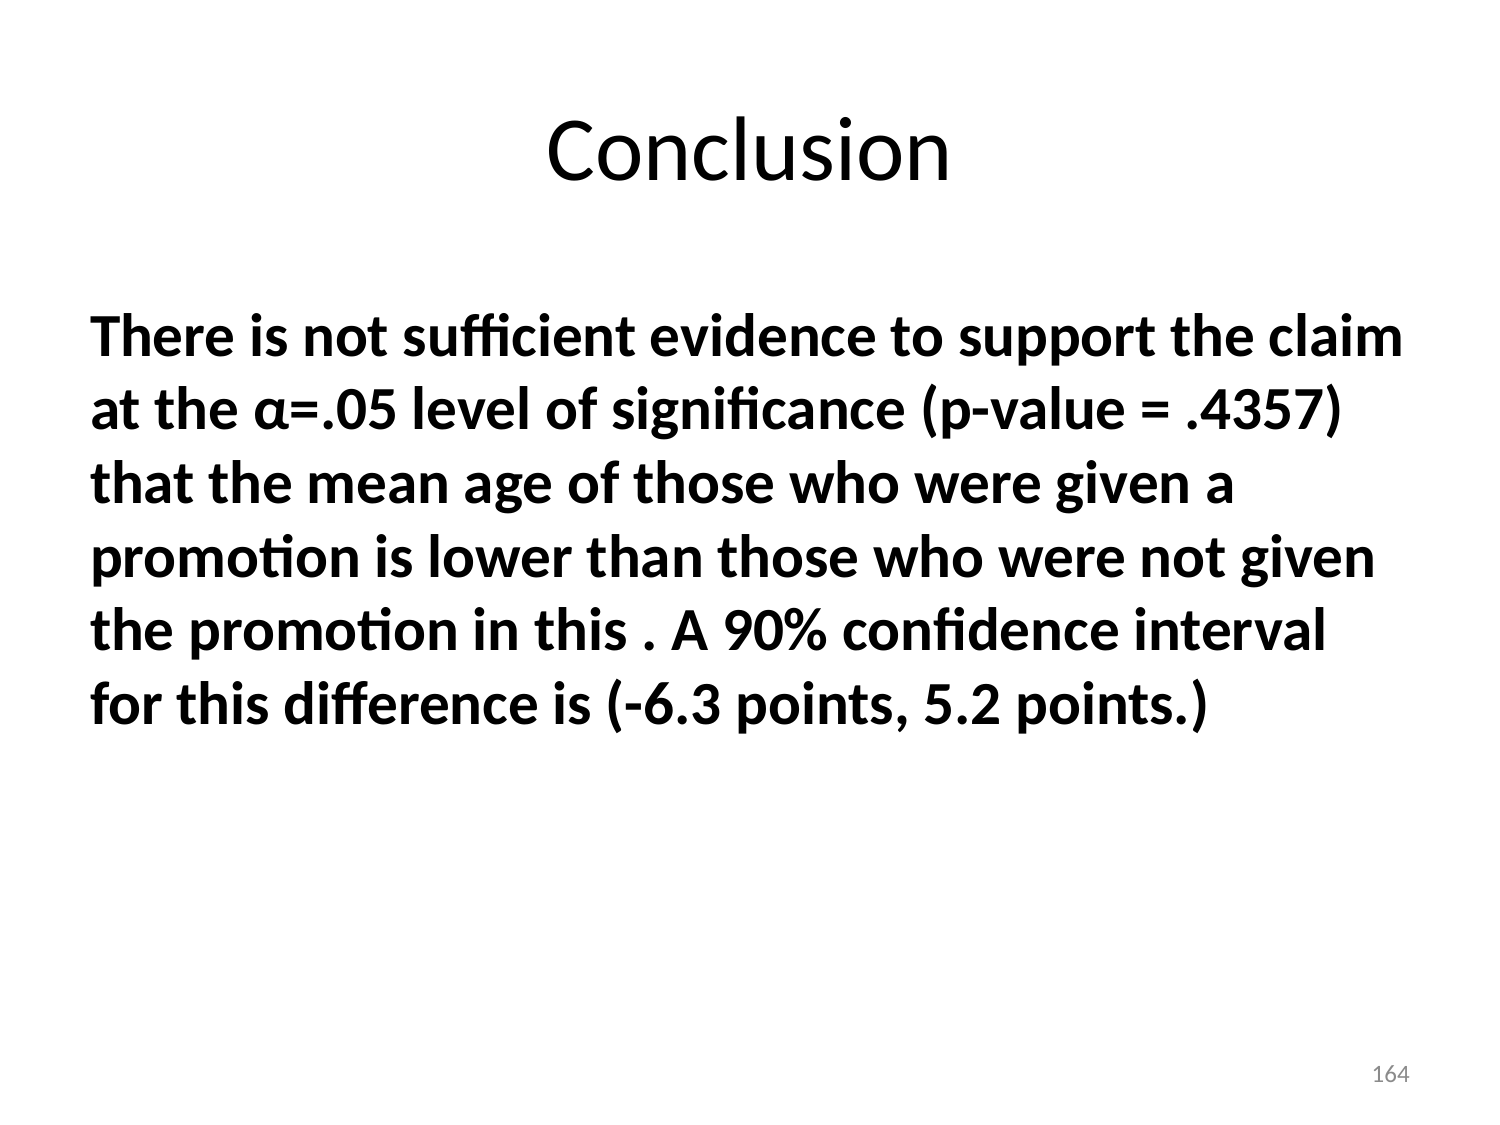

# Conclusion
There is not sufficient evidence to support the claim at the α=.05 level of significance (p-value = .4357) that the mean age of those who were given a promotion is lower than those who were not given the promotion in this . A 90% confidence interval for this difference is (-6.3 points, 5.2 points.)

164